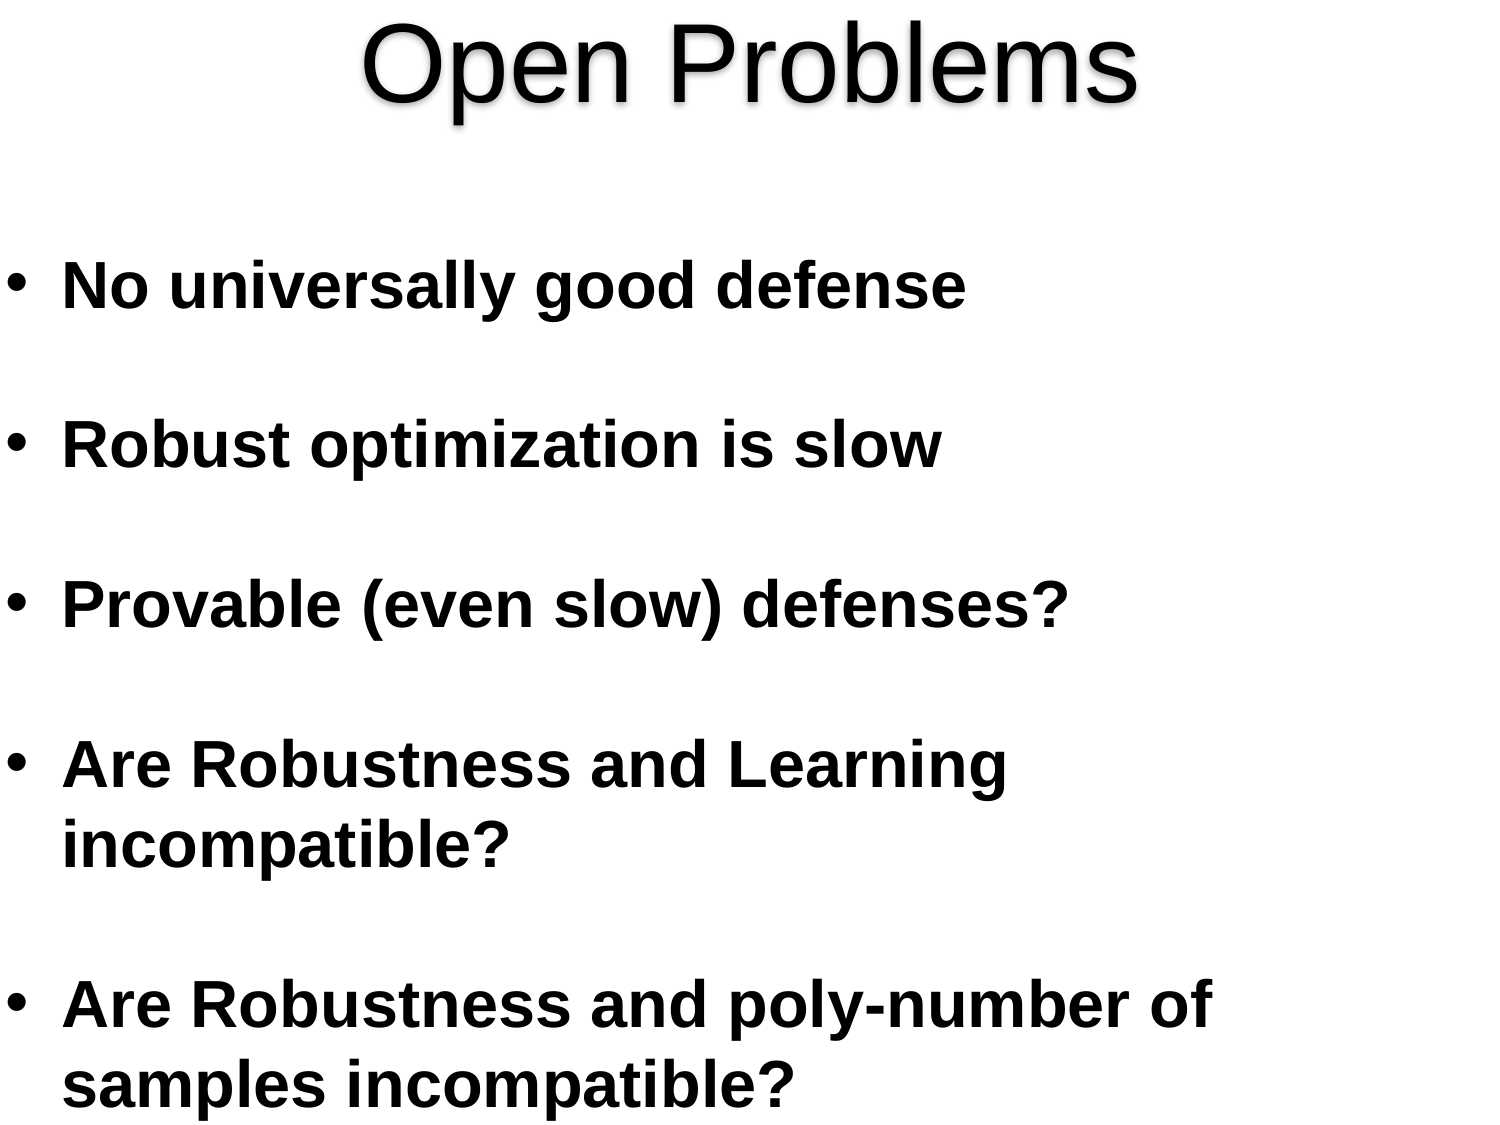

Open Problems
No universally good defense

Robust optimization is slow

Provable (even slow) defenses?

Are Robustness and Learning incompatible?

Are Robustness and poly-number of samples incompatible?